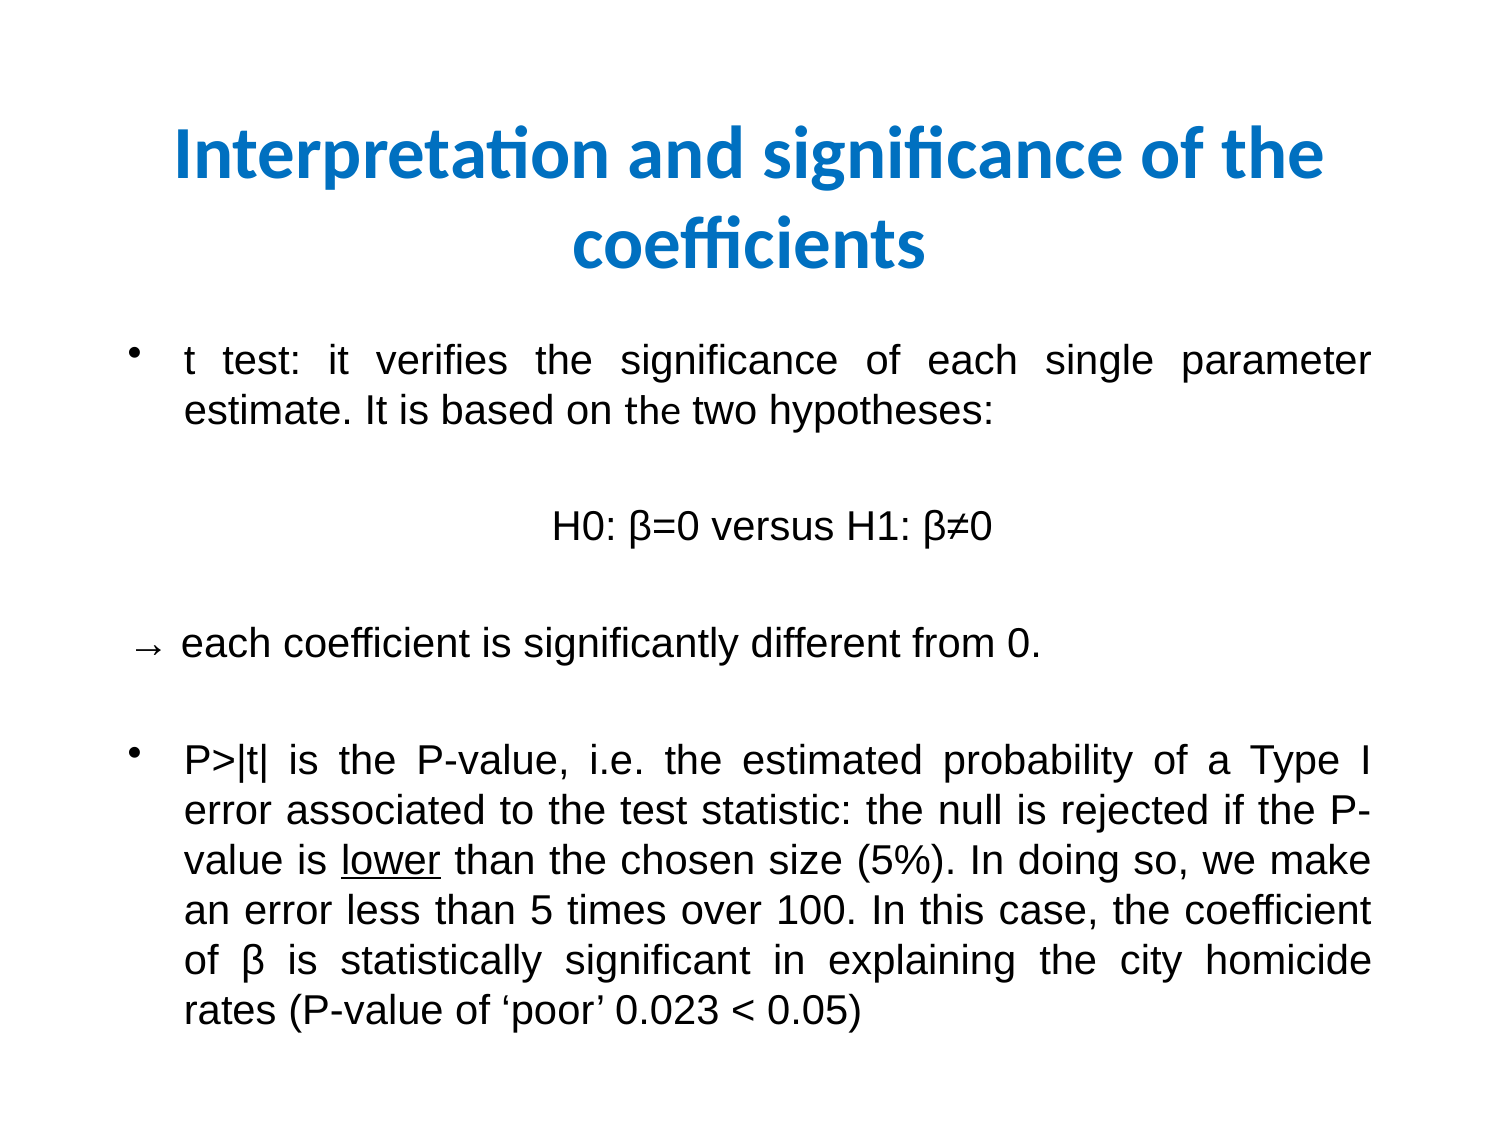

# Interpretation and significance of the coefficients
t test: it verifies the significance of each single parameter estimate. It is based on the two hypotheses:

	H0: β=0 versus H1: β≠0

→ each coefficient is significantly different from 0.

P>|t| is the P-value, i.e. the estimated probability of a Type I error associated to the test statistic: the null is rejected if the P-value is lower than the chosen size (5%). In doing so, we make an error less than 5 times over 100. In this case, the coefficient of β is statistically significant in explaining the city homicide rates (P-value of ‘poor’ 0.023 < 0.05)